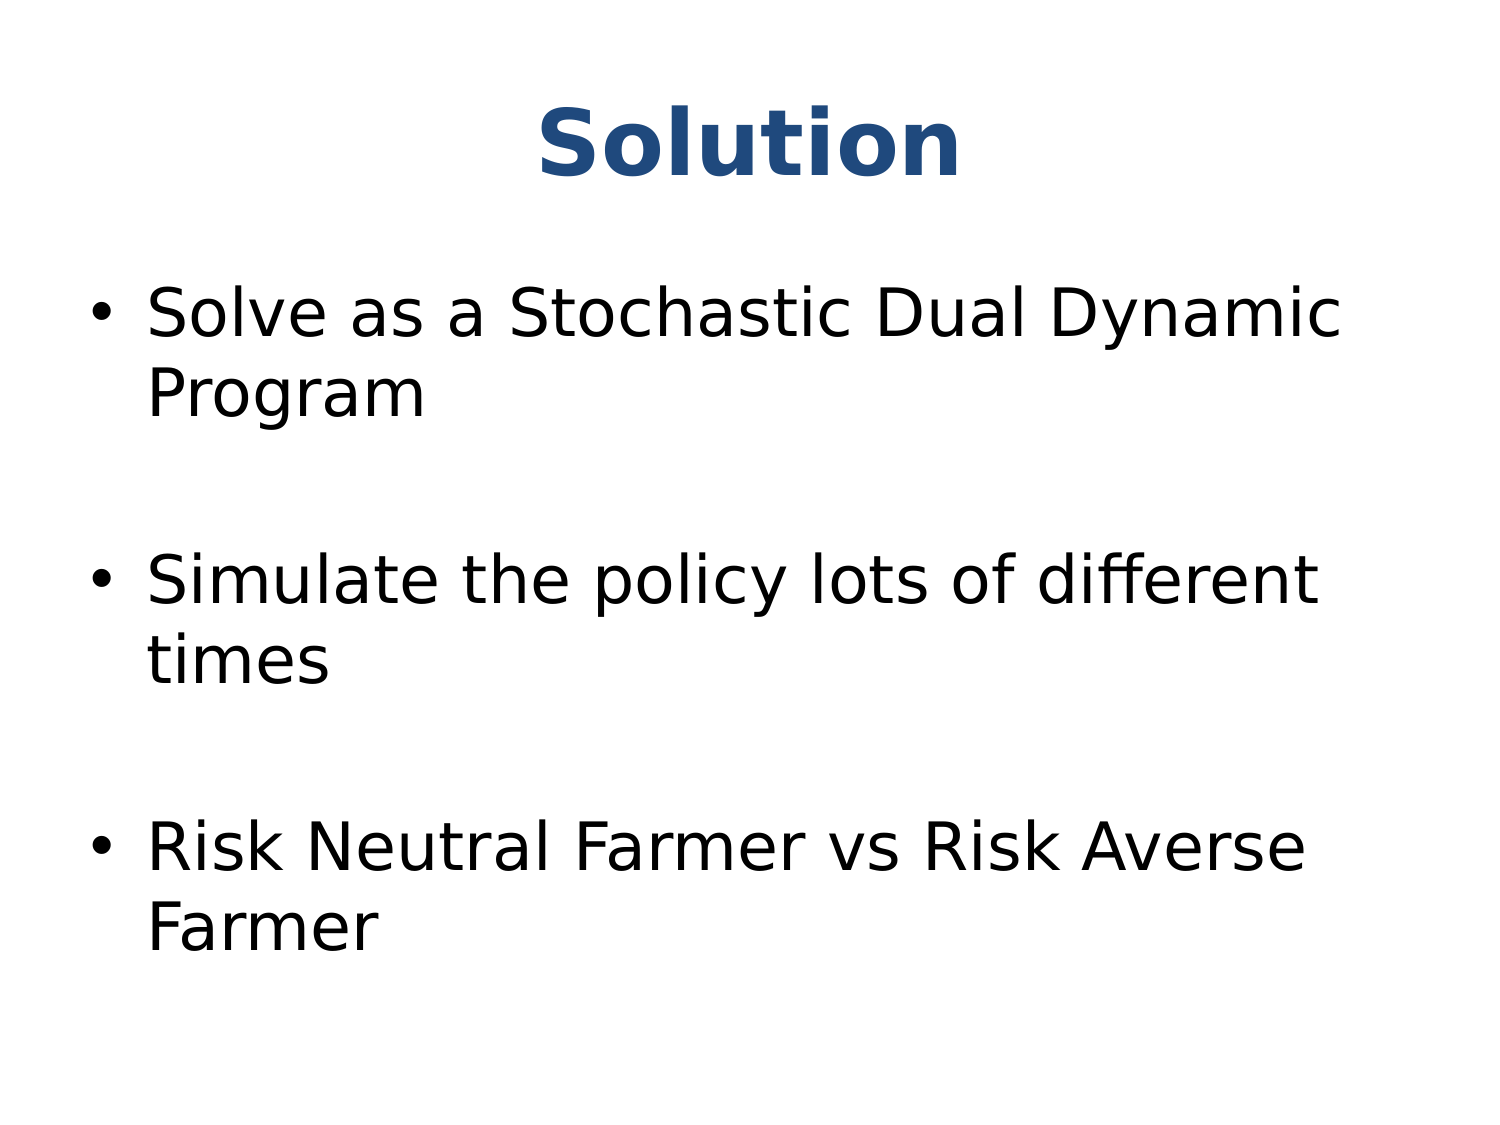

# Solution
Solve as a Stochastic Dual Dynamic Program

Simulate the policy lots of different times

Risk Neutral Farmer vs Risk Averse Farmer